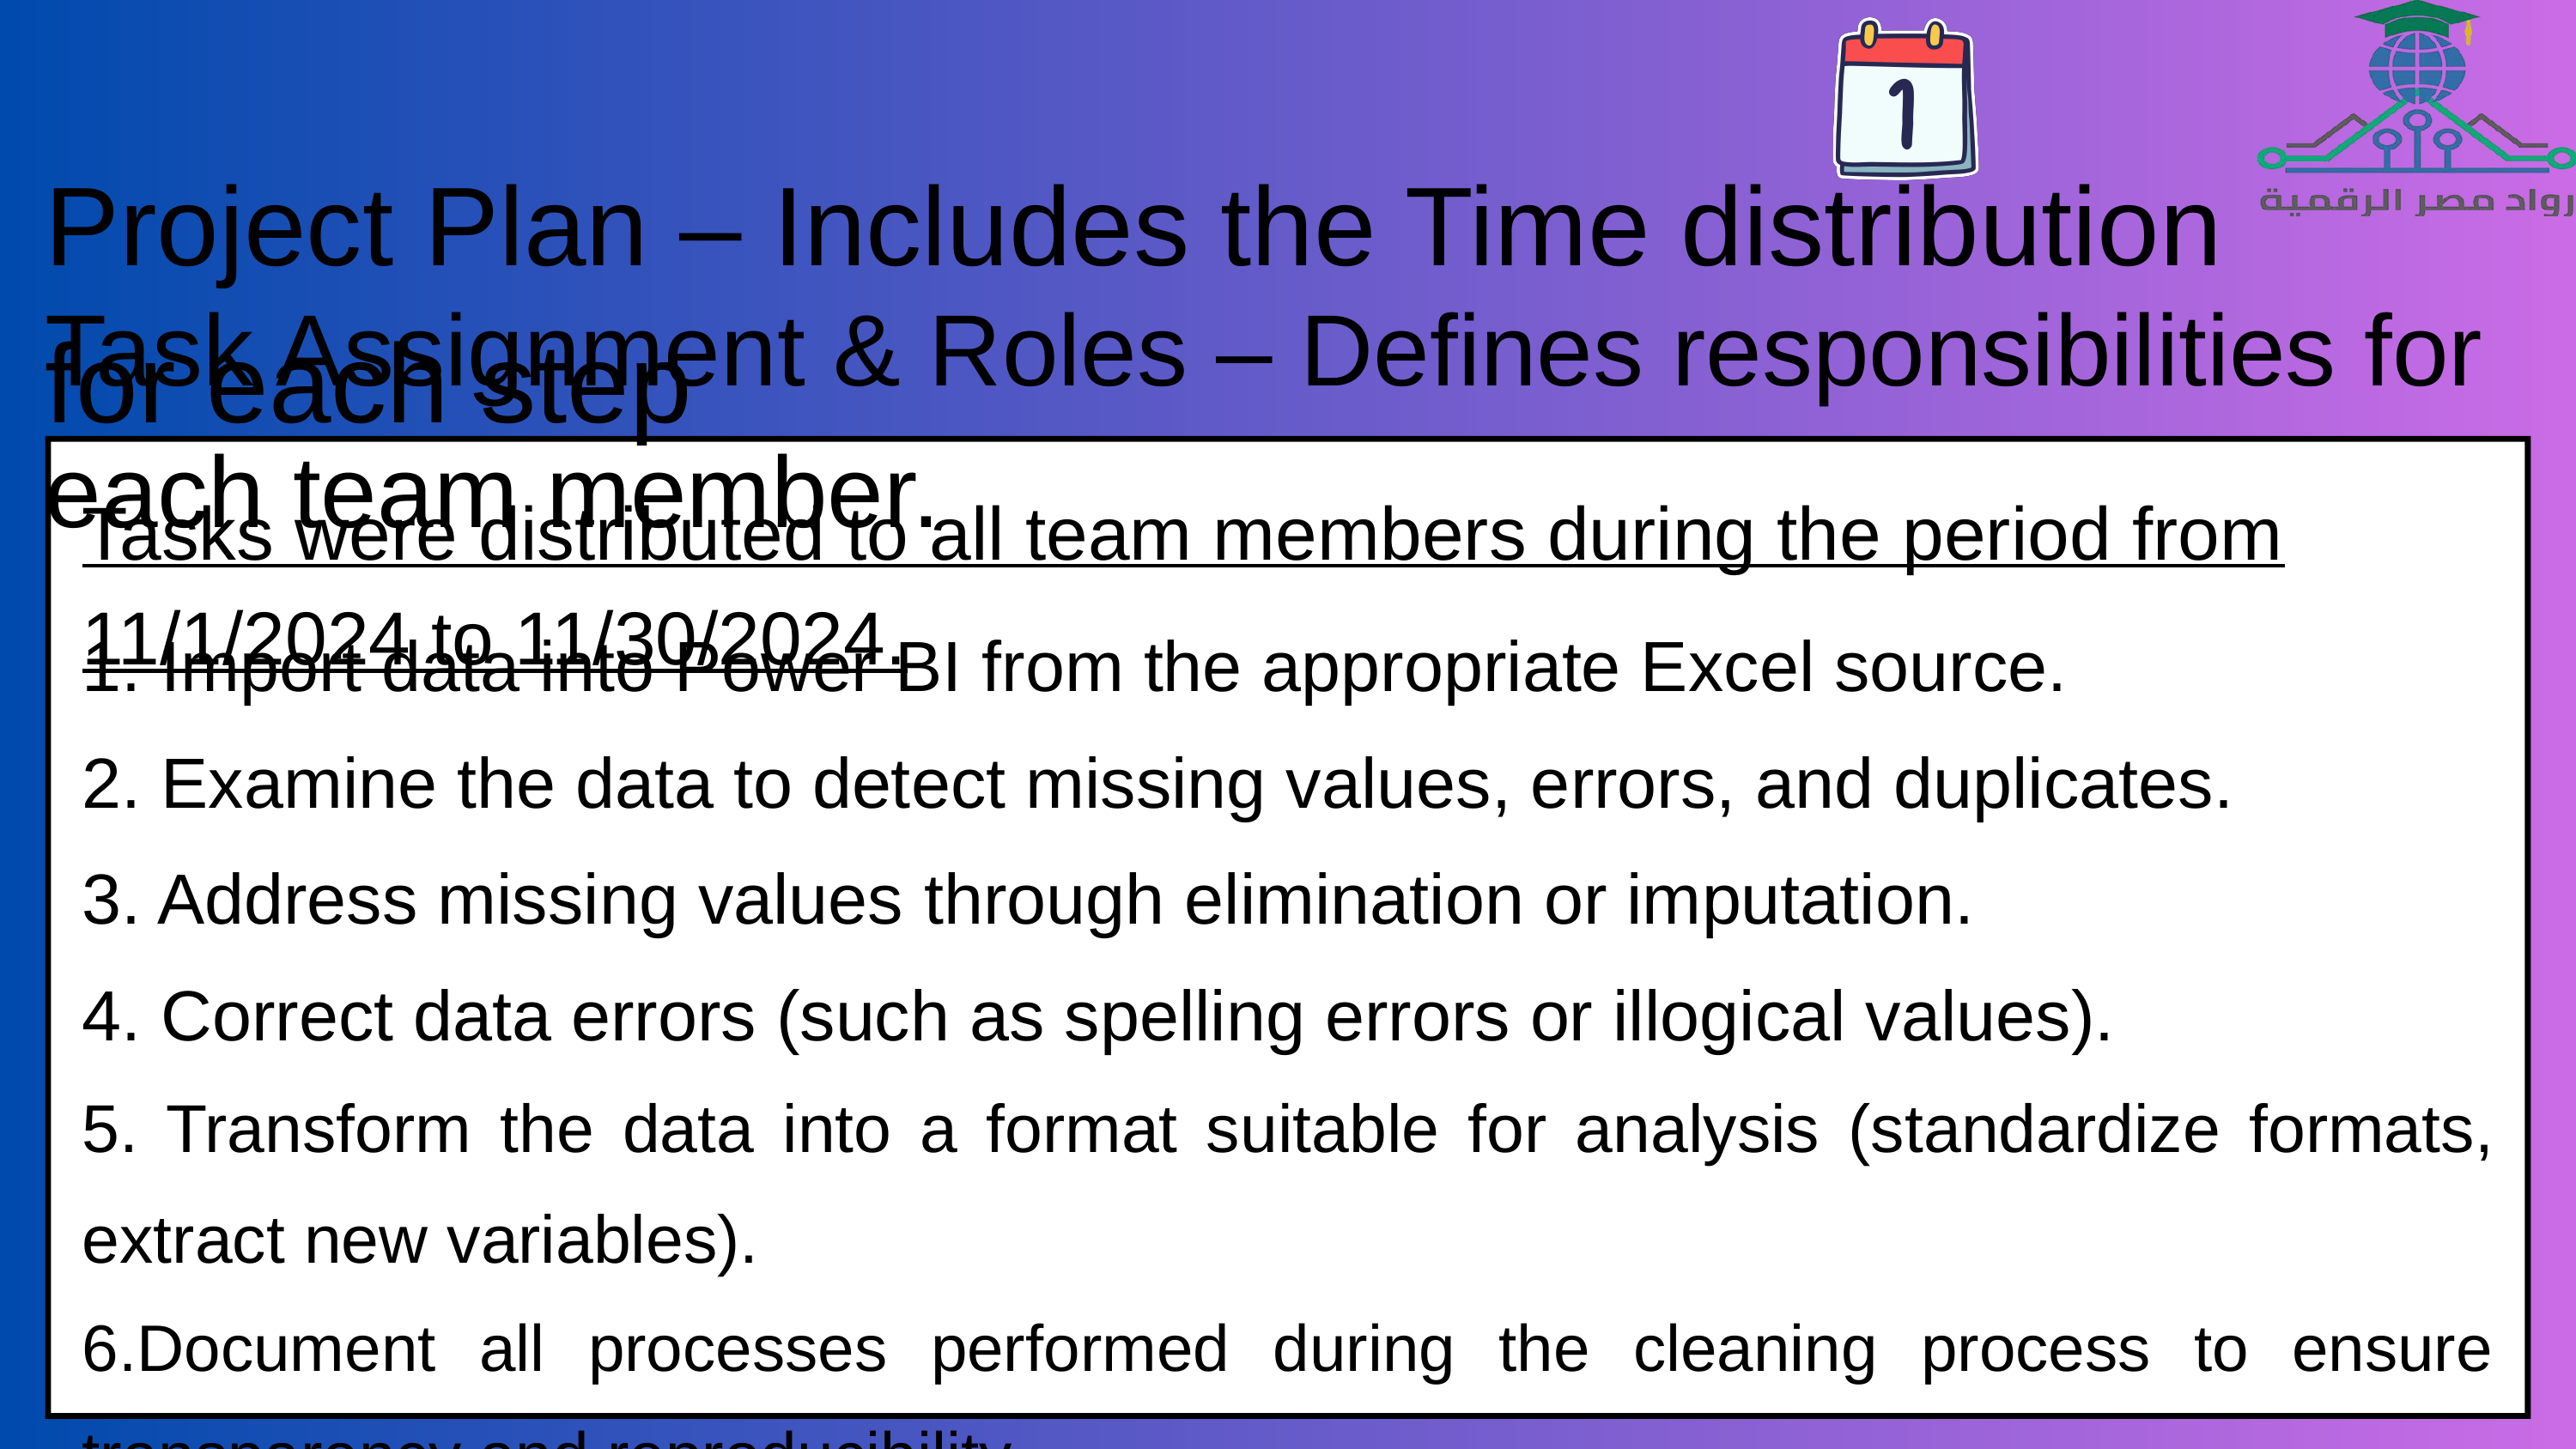

Project Plan – Includes the Time distribution for each step
Task Assignment & Roles – Defines responsibilities for each team member.

Tasks were distributed to all team members during the period from 11/1/2024 to 11/30/2024.
1. Import data into Power BI from the appropriate Excel source.
2. Examine the data to detect missing values, errors, and duplicates.
3. Address missing values ​​through elimination or imputation.
4. Correct data errors (such as spelling errors or illogical values).
5. Transform the data into a format suitable for analysis (standardize formats, extract new variables).
6.Document all processes performed during the cleaning process to ensure transparency and reproducibility.
7. Hand over the cleaned data to the team to move to the analysis phase.